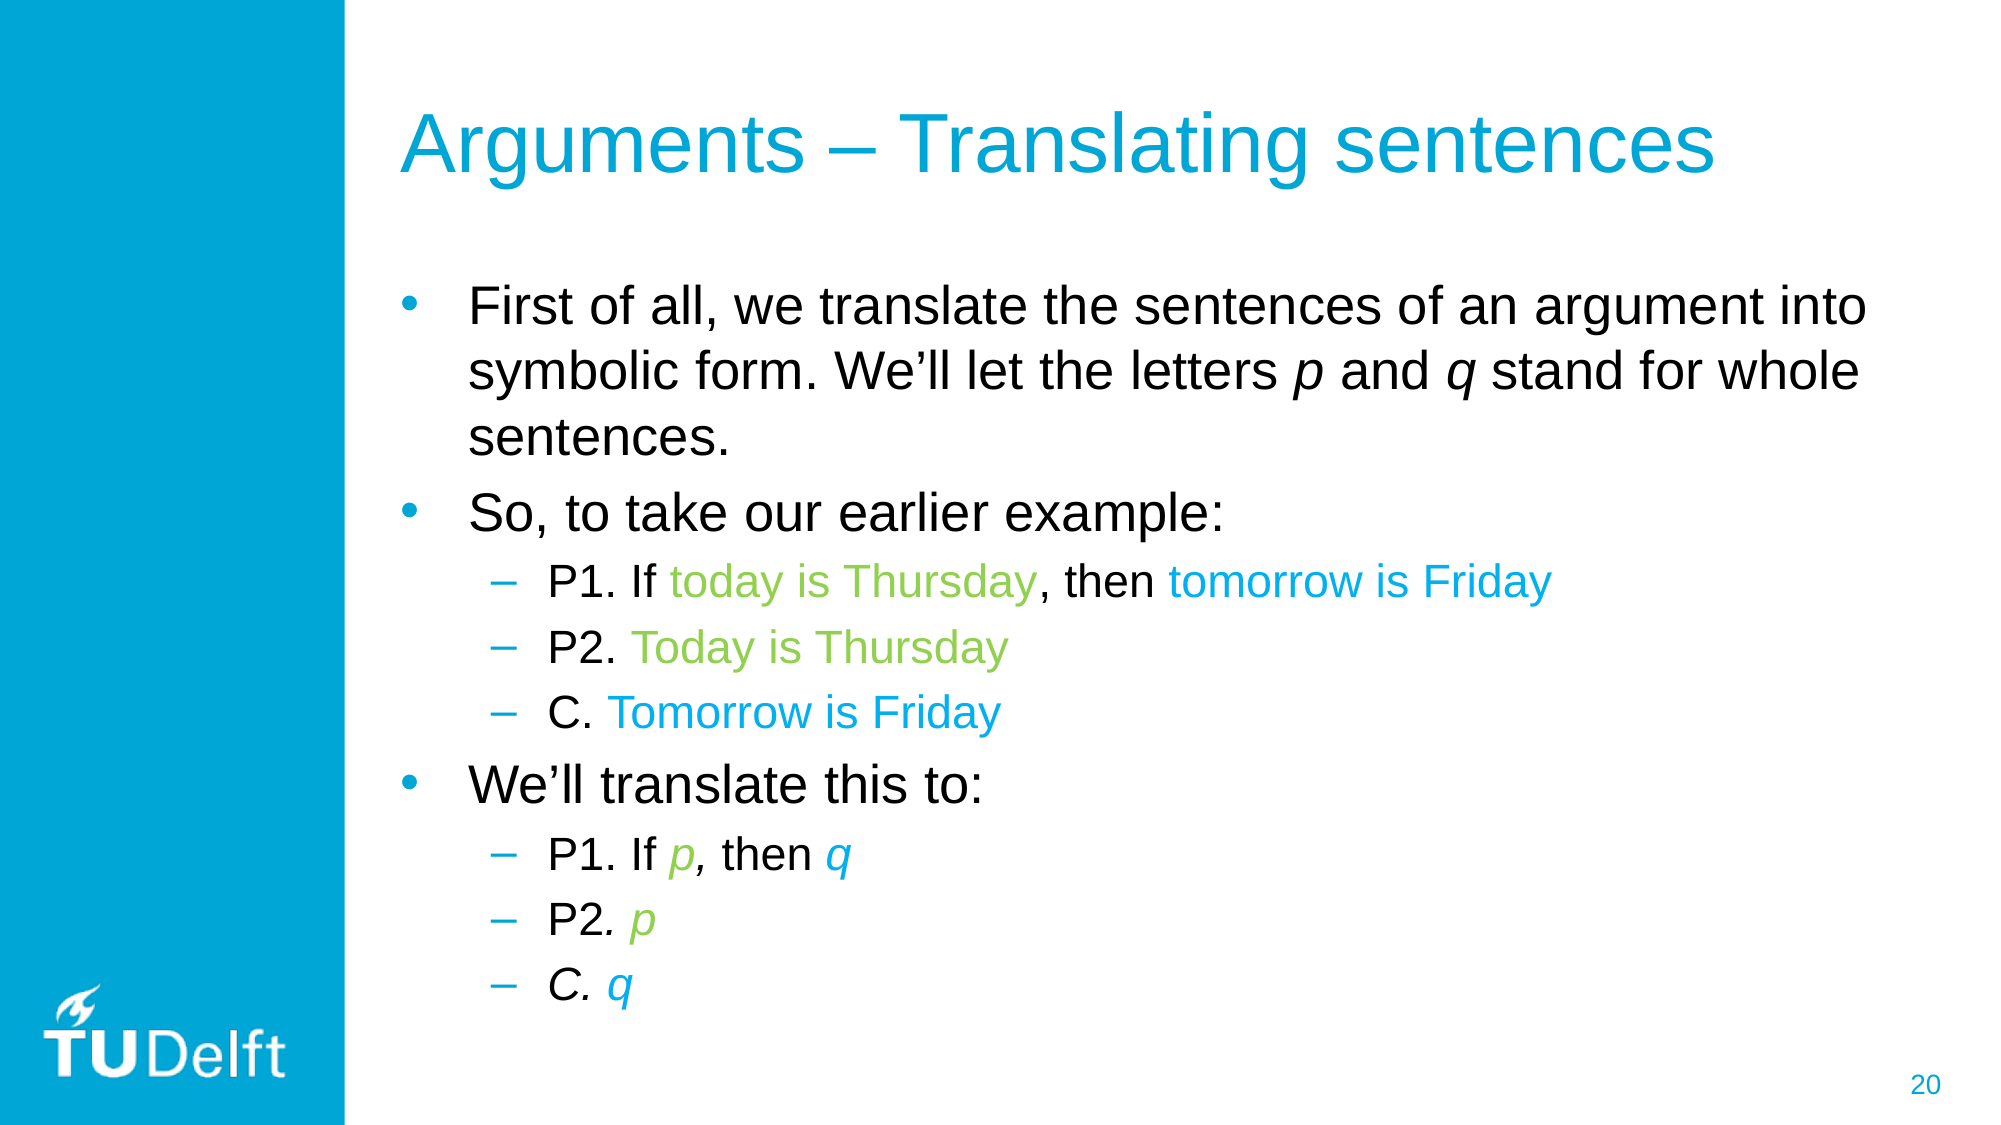

# Arguments – Translating sentences
First of all, we translate the sentences of an argument into symbolic form. We’ll let the letters p and q stand for whole sentences.
So, to take our earlier example:
P1. If today is Thursday, then tomorrow is Friday
P2. Today is Thursday
C. Tomorrow is Friday
We’ll translate this to:
P1. If p, then q
P2. p
C. q